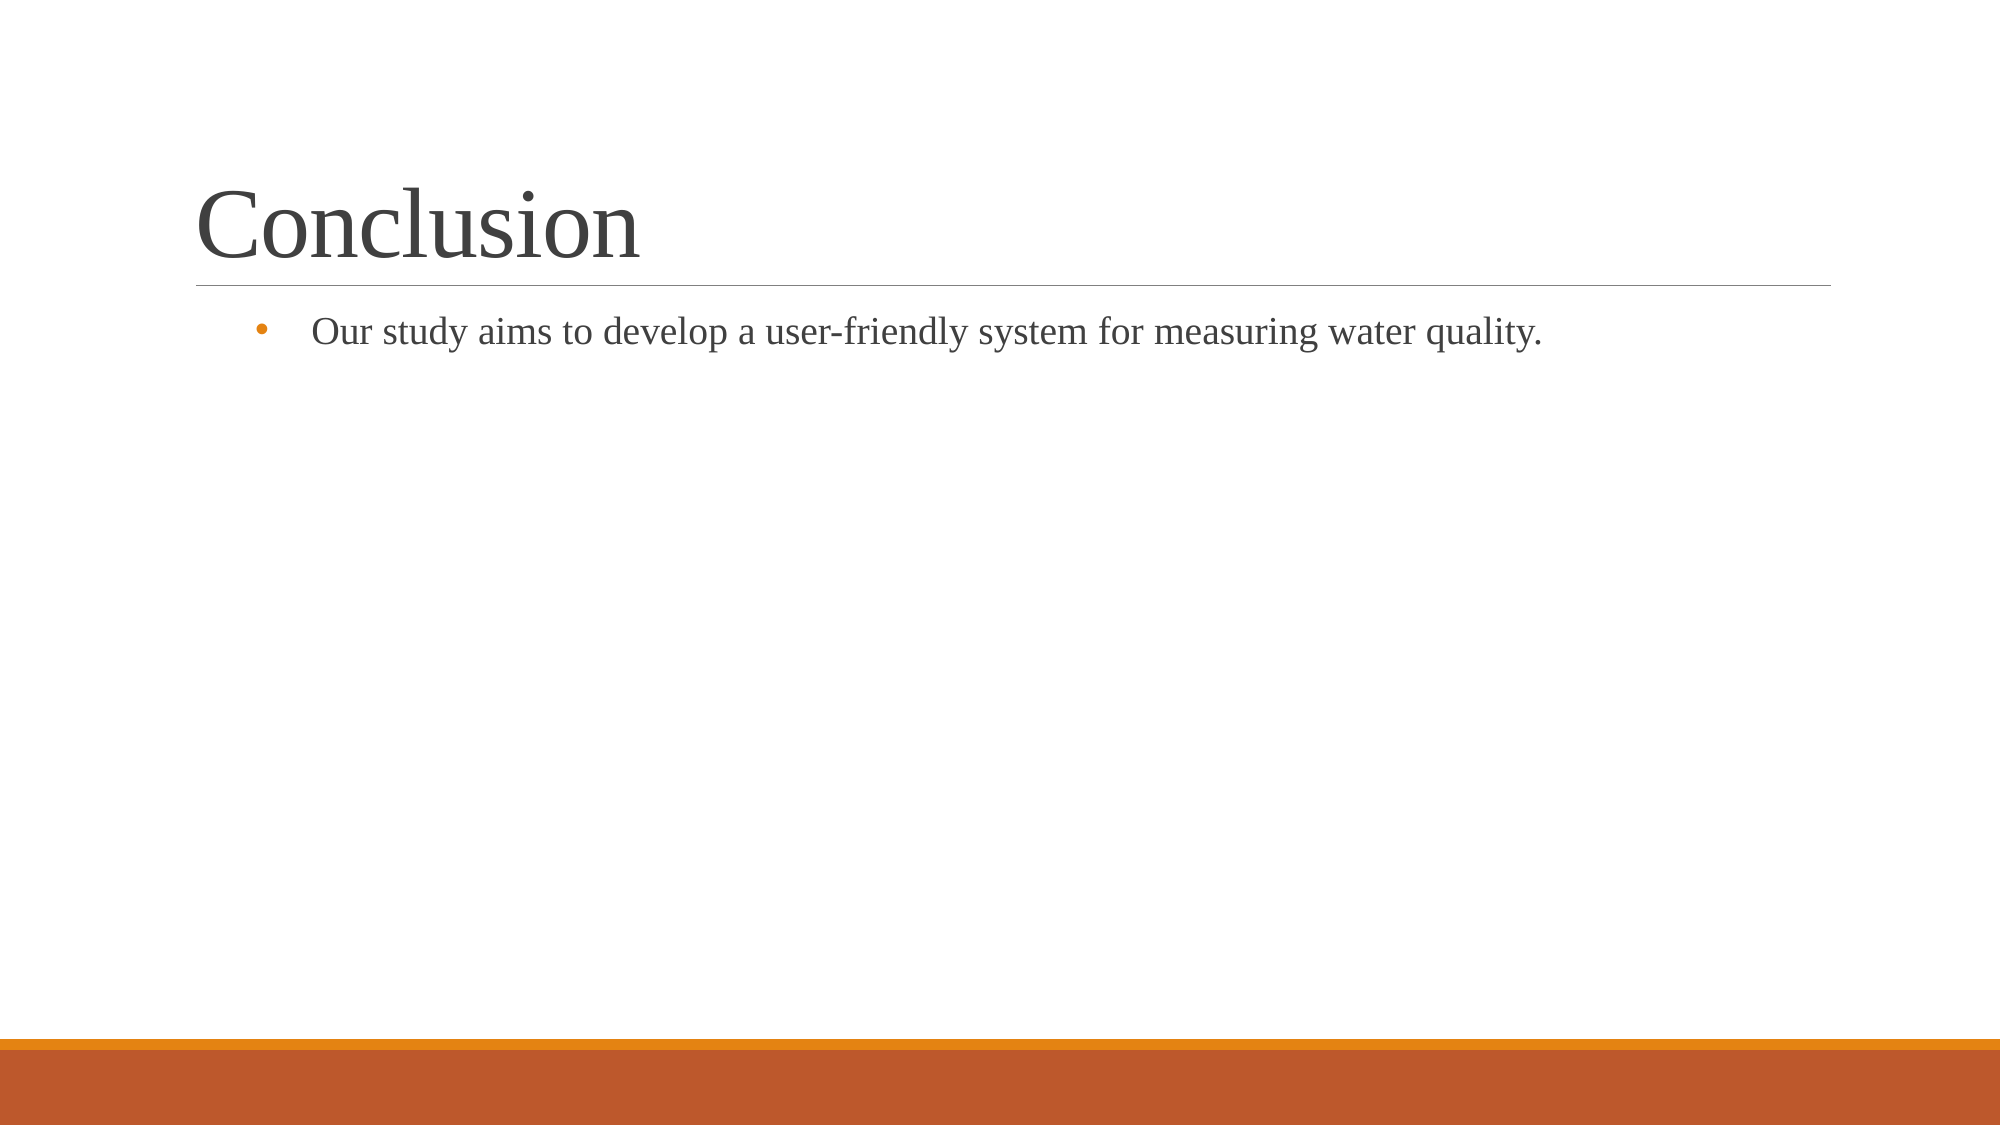

# Conclusion
Our study aims to develop a user-friendly system for measuring water quality.